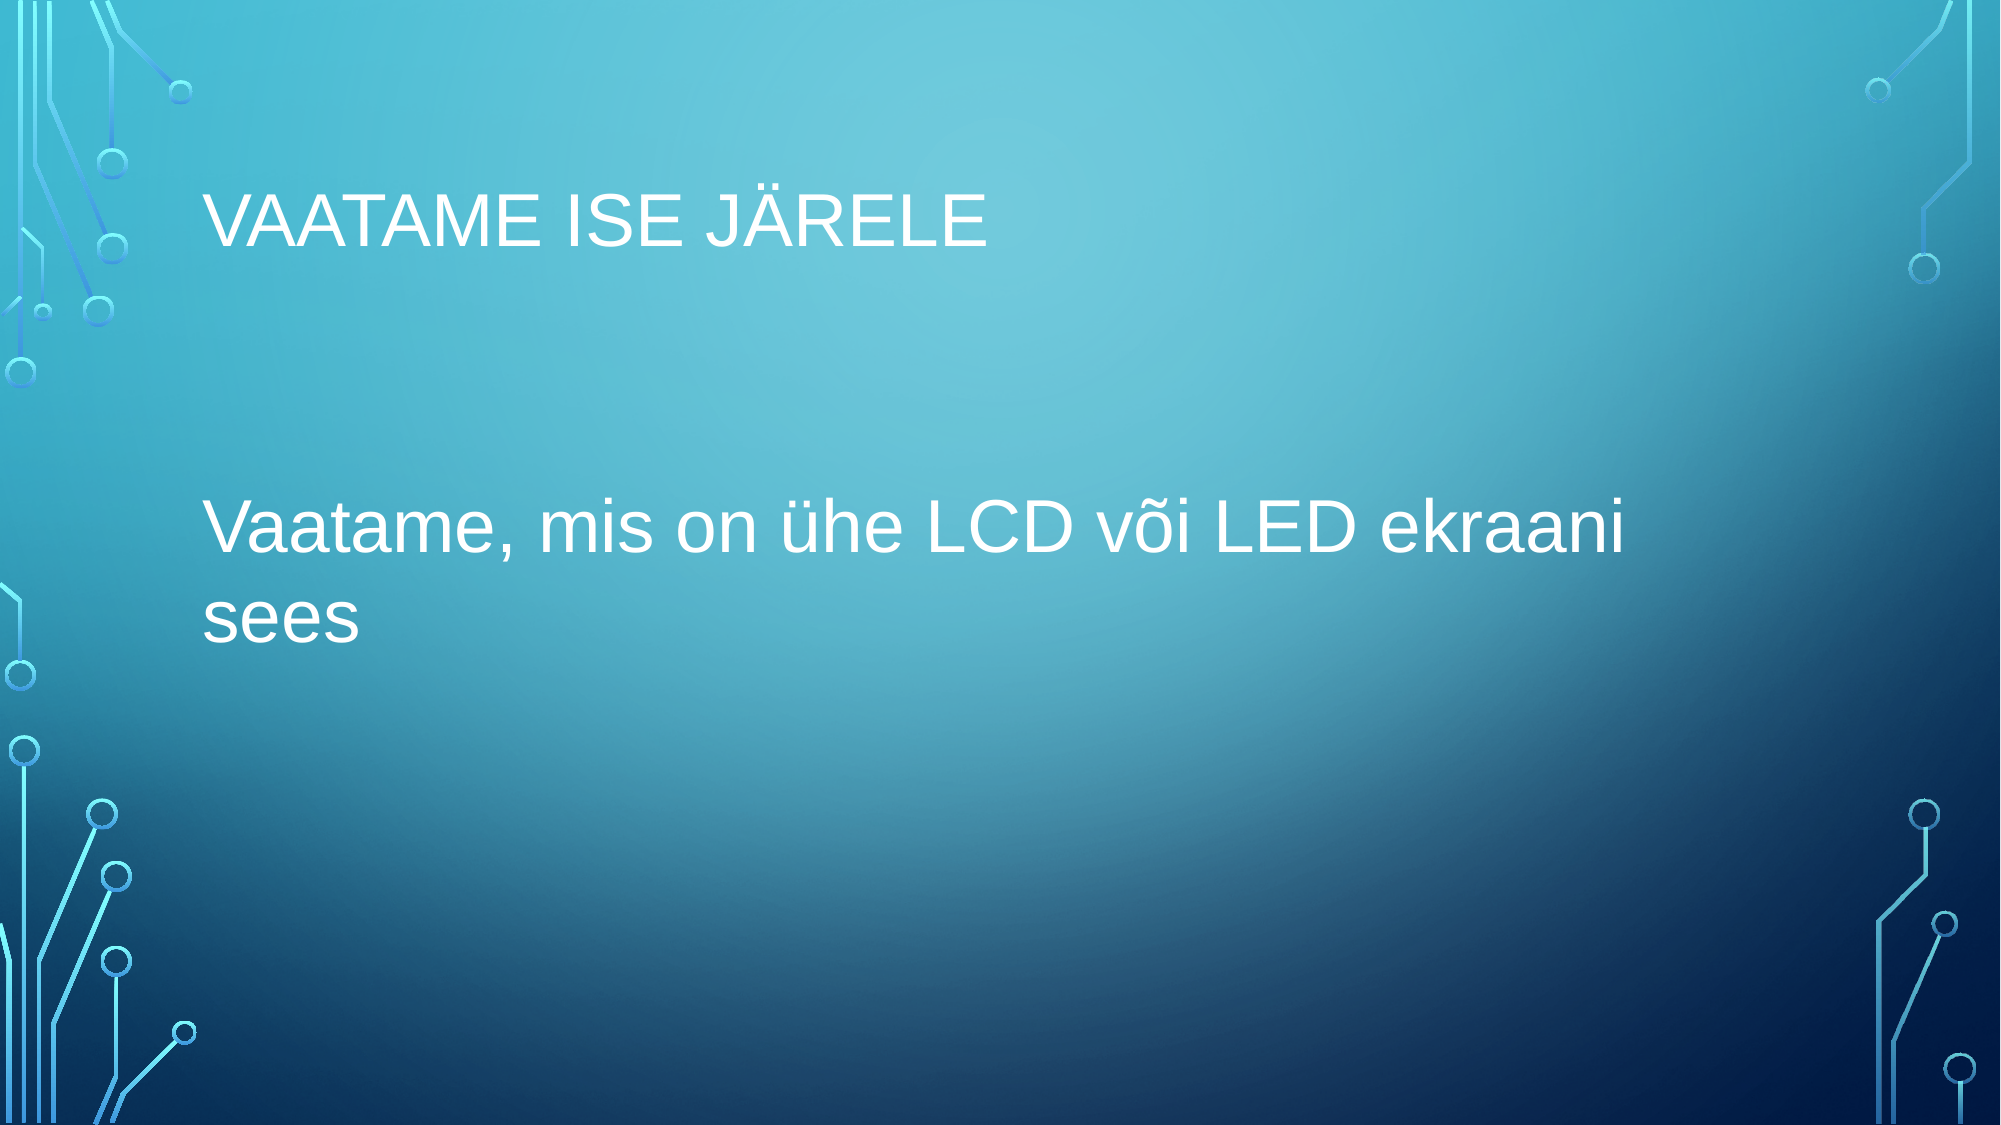

# Vaatame ise järele
Vaatame, mis on ühe LCD või LED ekraani sees